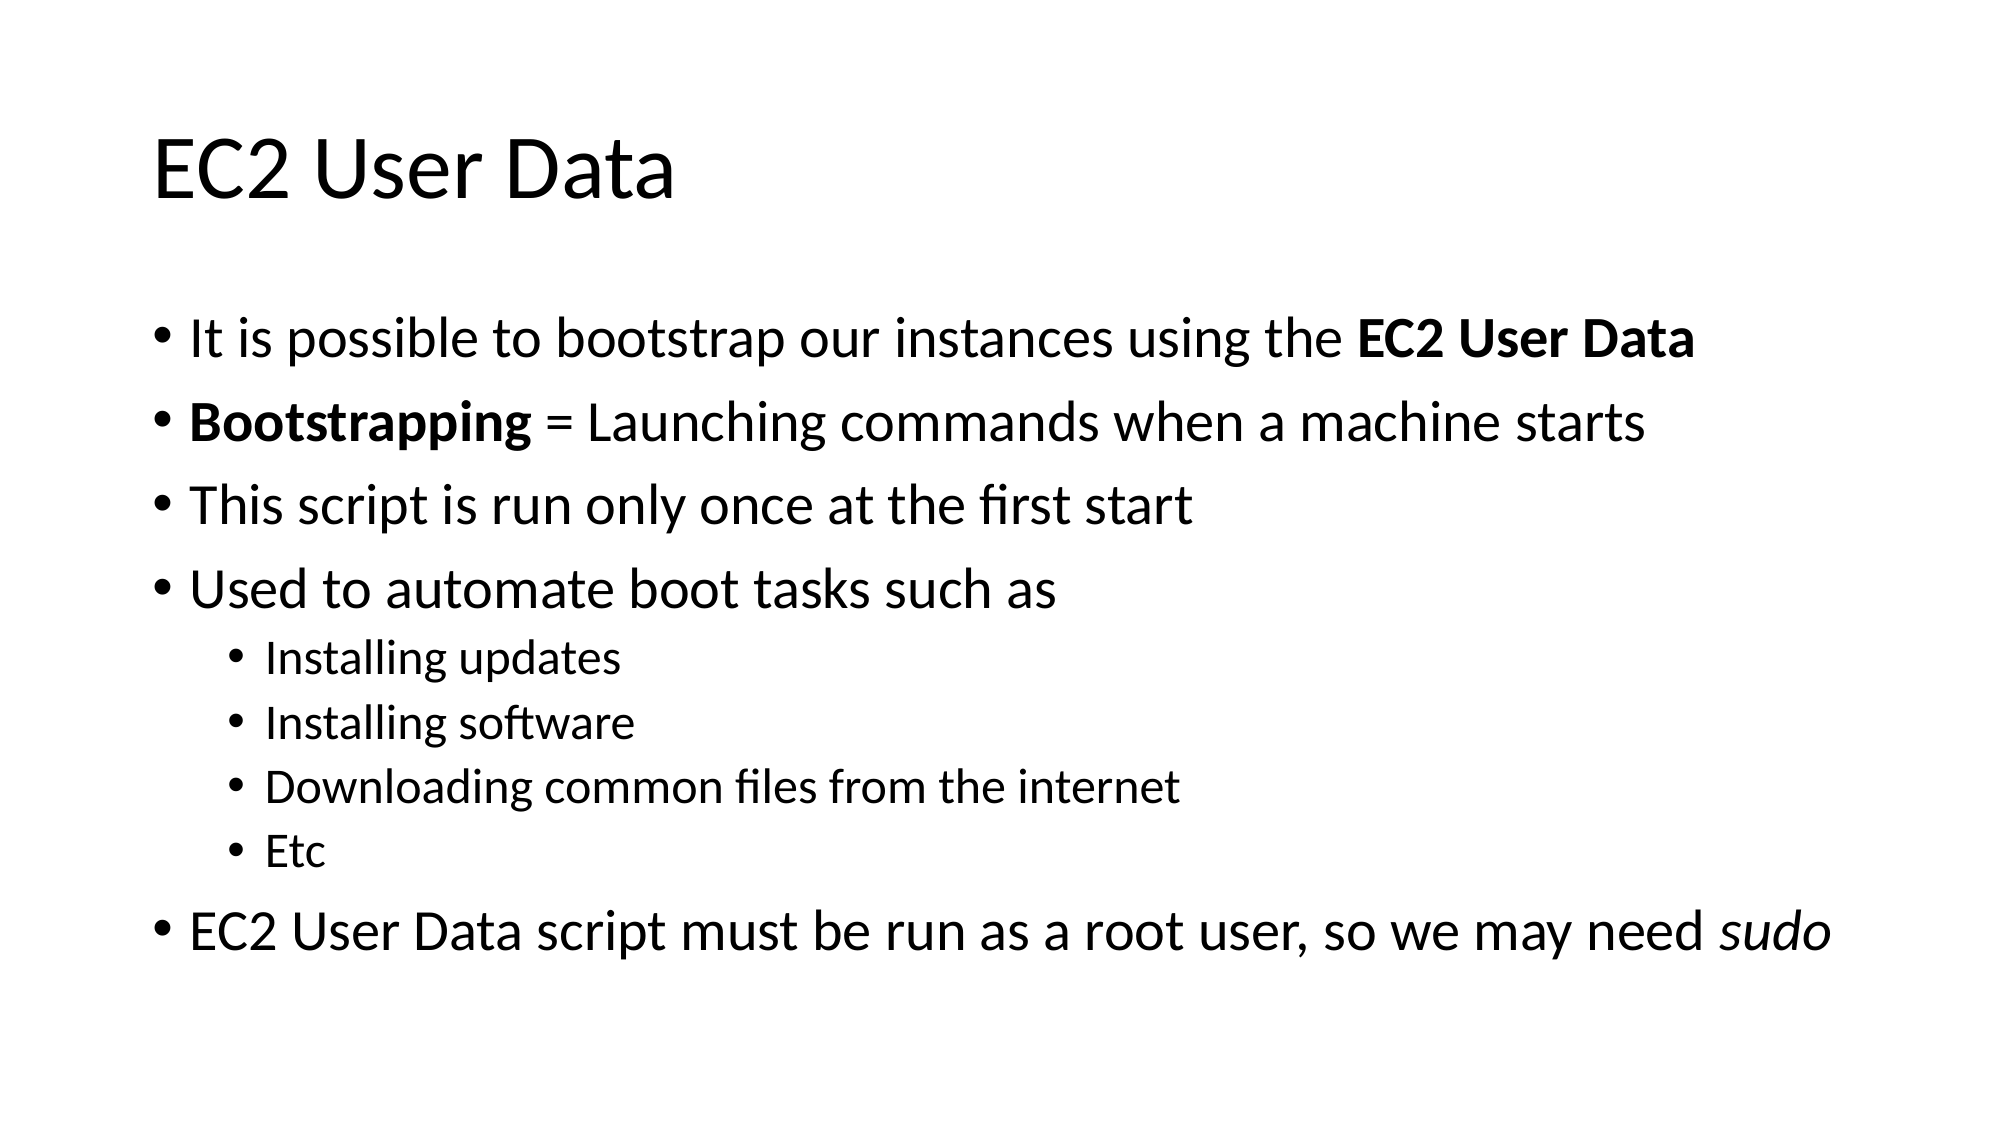

# EC2 User Data
It is possible to bootstrap our instances using the EC2 User Data
Bootstrapping = Launching commands when a machine starts
This script is run only once at the first start
Used to automate boot tasks such as
Installing updates
Installing software
Downloading common files from the internet
Etc
EC2 User Data script must be run as a root user, so we may need sudo